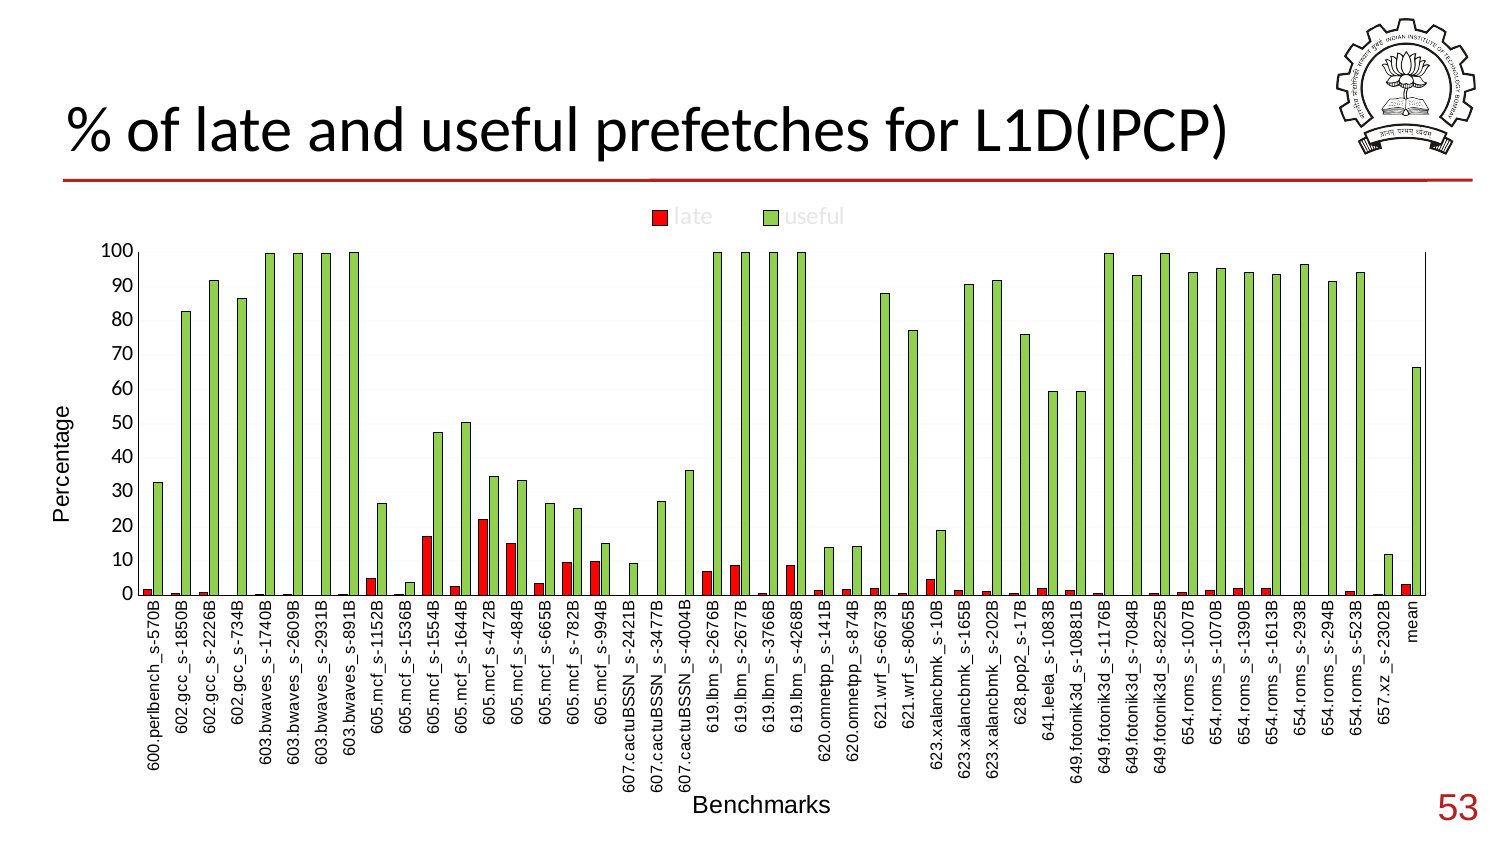

# % of late and useful prefetches for L1D(IPCP)

### Chart

| Category | late  | useful |
|---|---|---|
| 600.perlbench_s-570B | 1.7 | 32.98 |
| 602.gcc_s-1850B | 0.5 | 82.77 |
| 602.gcc_s-2226B | 0.81 | 91.65 |
| 602.gcc_s-734B | 0.03 | 86.43 |
| 603.bwaves_s-1740B | 0.21 | 99.54 |
| 603.bwaves_s-2609B | 0.22 | 99.56 |
| 603.bwaves_s-2931B | 0.0 | 99.51 |
| 603.bwaves_s-891B | 0.33 | 100.0 |
| 605.mcf_s-1152B | 4.89 | 26.66 |
| 605.mcf_s-1536B | 0.38 | 3.83 |
| 605.mcf_s-1554B | 17.15 | 47.45 |
| 605.mcf_s-1644B | 2.62 | 50.44 |
| 605.mcf_s-472B | 22.12 | 34.75 |
| 605.mcf_s-484B | 15.05 | 33.54 |
| 605.mcf_s-665B | 3.44 | 26.75 |
| 605.mcf_s-782B | 9.63 | 25.26 |
| 605.mcf_s-994B | 9.83 | 15.01 |
| 607.cactuBSSN_s-2421B | 0.01 | 9.31 |
| 607.cactuBSSN_s-3477B | 0.0 | 27.3 |
| 607.cactuBSSN_s-4004B | 0.0 | 36.37 |
| 619.lbm_s-2676B | 7.02 | 100.0 |
| 619.lbm_s-2677B | 8.71 | 100.0 |
| 619.lbm_s-3766B | 0.48 | 100.0 |
| 619.lbm_s-4268B | 8.77 | 100.0 |
| 620.omnetpp_s-141B | 1.41 | 13.93 |
| 620.omnetpp_s-874B | 1.58 | 14.12 |
| 621.wrf_s-6673B | 2.09 | 87.92 |
| 621.wrf_s-8065B | 0.42 | 77.19 |
| 623.xalancbmk_s-10B | 4.64 | 18.84 |
| 623.xalancbmk_s-165B | 1.37 | 90.68 |
| 623.xalancbmk_s-202B | 1.05 | 91.72 |
| 628.pop2_s-17B | 0.42 | 75.95 |
| 641.leela_s-1083B | 2.04 | 59.55 |
| 649.fotonik3d_s-10881B | 1.49 | 59.32 |
| 649.fotonik3d_s-1176B | 0.63 | 99.52 |
| 649.fotonik3d_s-7084B | 0.02 | 93.33 |
| 649.fotonik3d_s-8225B | 0.63 | 99.53 |
| 654.roms_s-1007B | 0.82 | 94.23 |
| 654.roms_s-1070B | 1.53 | 95.36 |
| 654.roms_s-1390B | 2.03 | 94.23 |
| 654.roms_s-1613B | 1.91 | 93.38 |
| 654.roms_s-293B | 0.08 | 96.56 |
| 654.roms_s-294B | 0.04 | 91.55 |
| 654.roms_s-523B | 1.04 | 94.09 |
| 657.xz_s-2302B | 0.21 | 11.94 |
| mean | 3.1 | 66.27 |
53